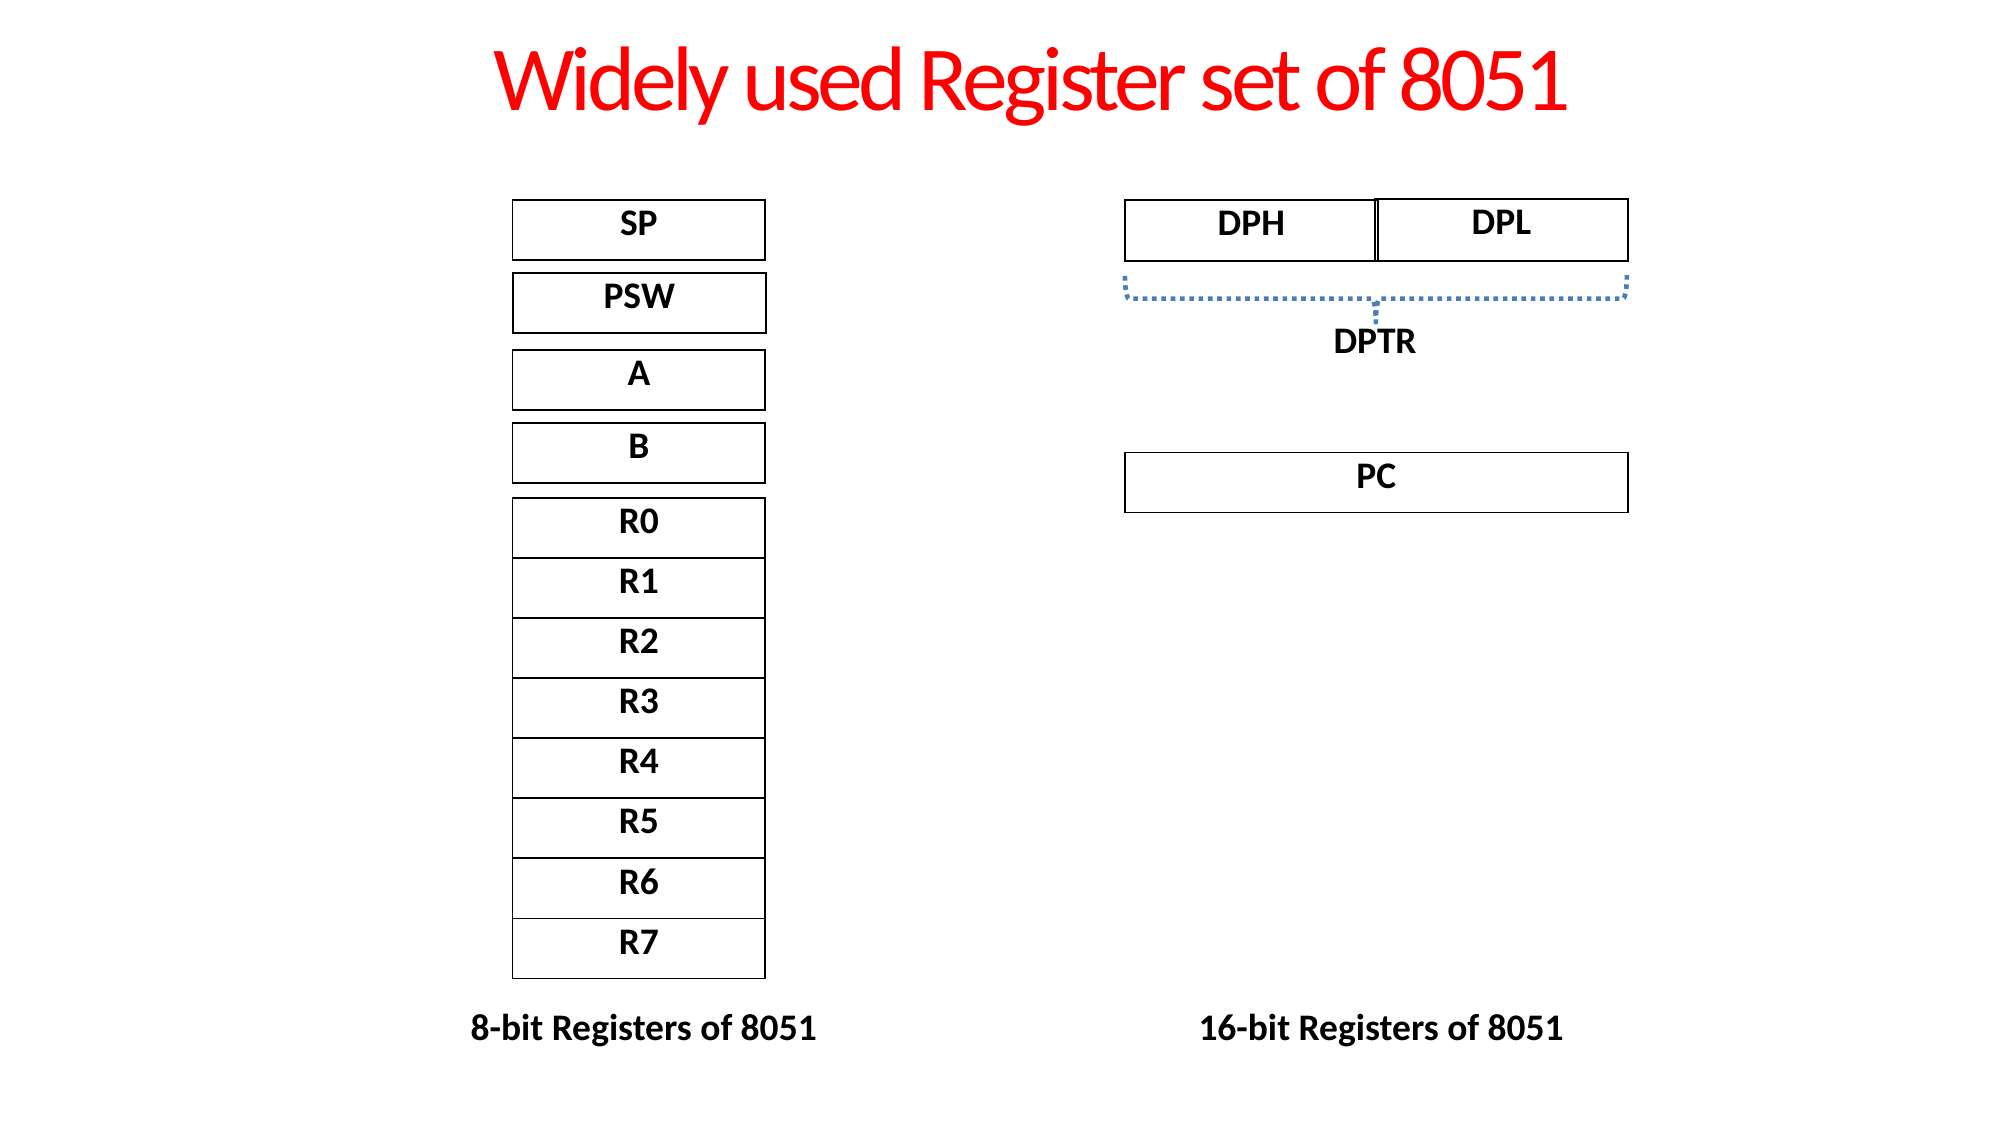

# Widely used Register set of 8051

| DPL |
| --- |
| SP |
| --- |
| DPH |
| --- |
| PSW |
| --- |
| DPTR |
| --- |
| A |
| --- |
| B |
| --- |
| PC |
| --- |
| R0 |
| --- |
| R1 |
| R2 |
| R3 |
| R4 |
| R5 |
| R6 |
| R7 |
| 8-bit Registers of 8051 |
| --- |
| 16-bit Registers of 8051 |
| --- |